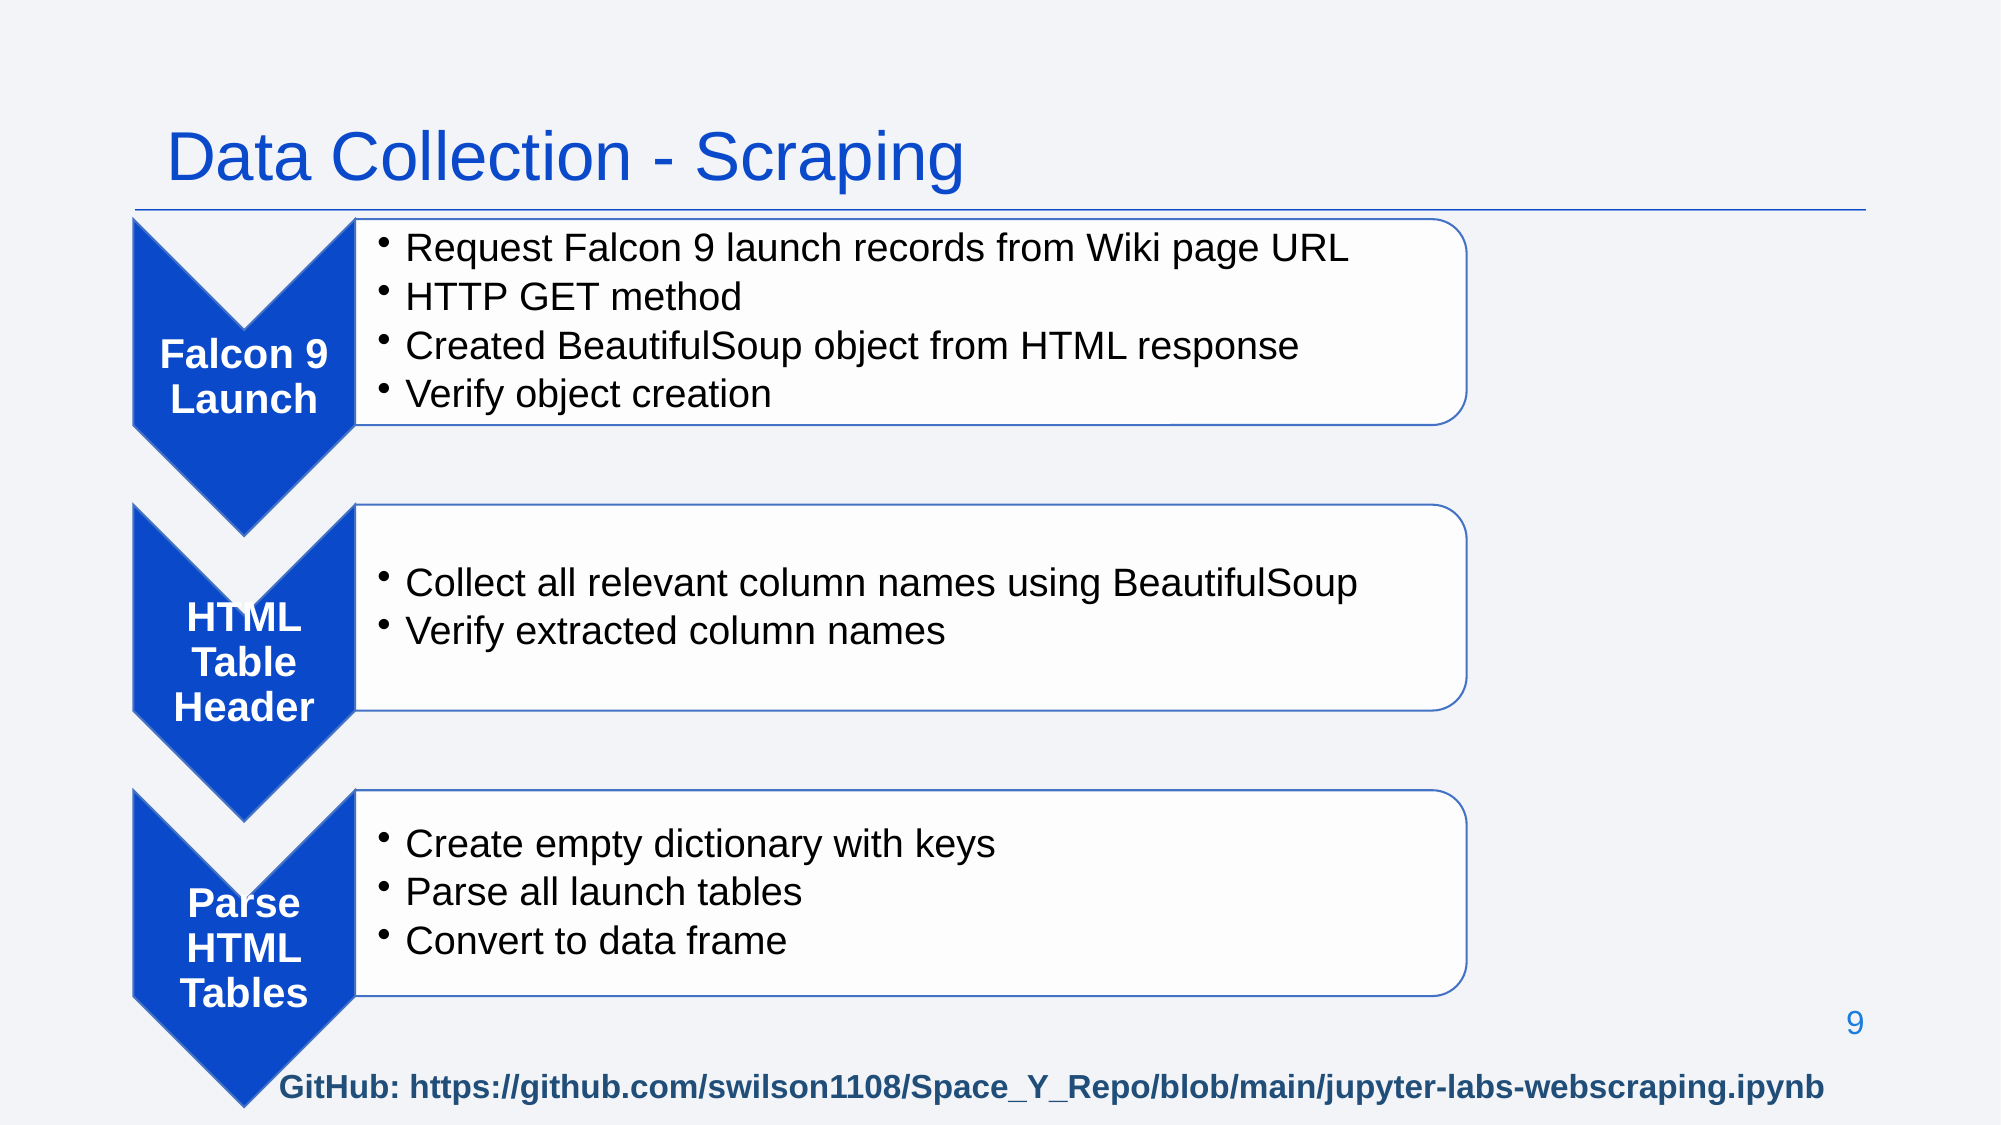

Data Collection - Scraping
Falcon 9 Launch
Request Falcon 9 launch records from Wiki page URL
HTTP GET method
Created BeautifulSoup object from HTML response
Verify object creation
HTML Table Header
Collect all relevant column names using BeautifulSoup
Verify extracted column names
Parse HTML Tables
Create empty dictionary with keys
Parse all launch tables
Convert to data frame
9
GitHub: https://github.com/swilson1108/Space_Y_Repo/blob/main/jupyter-labs-webscraping.ipynb